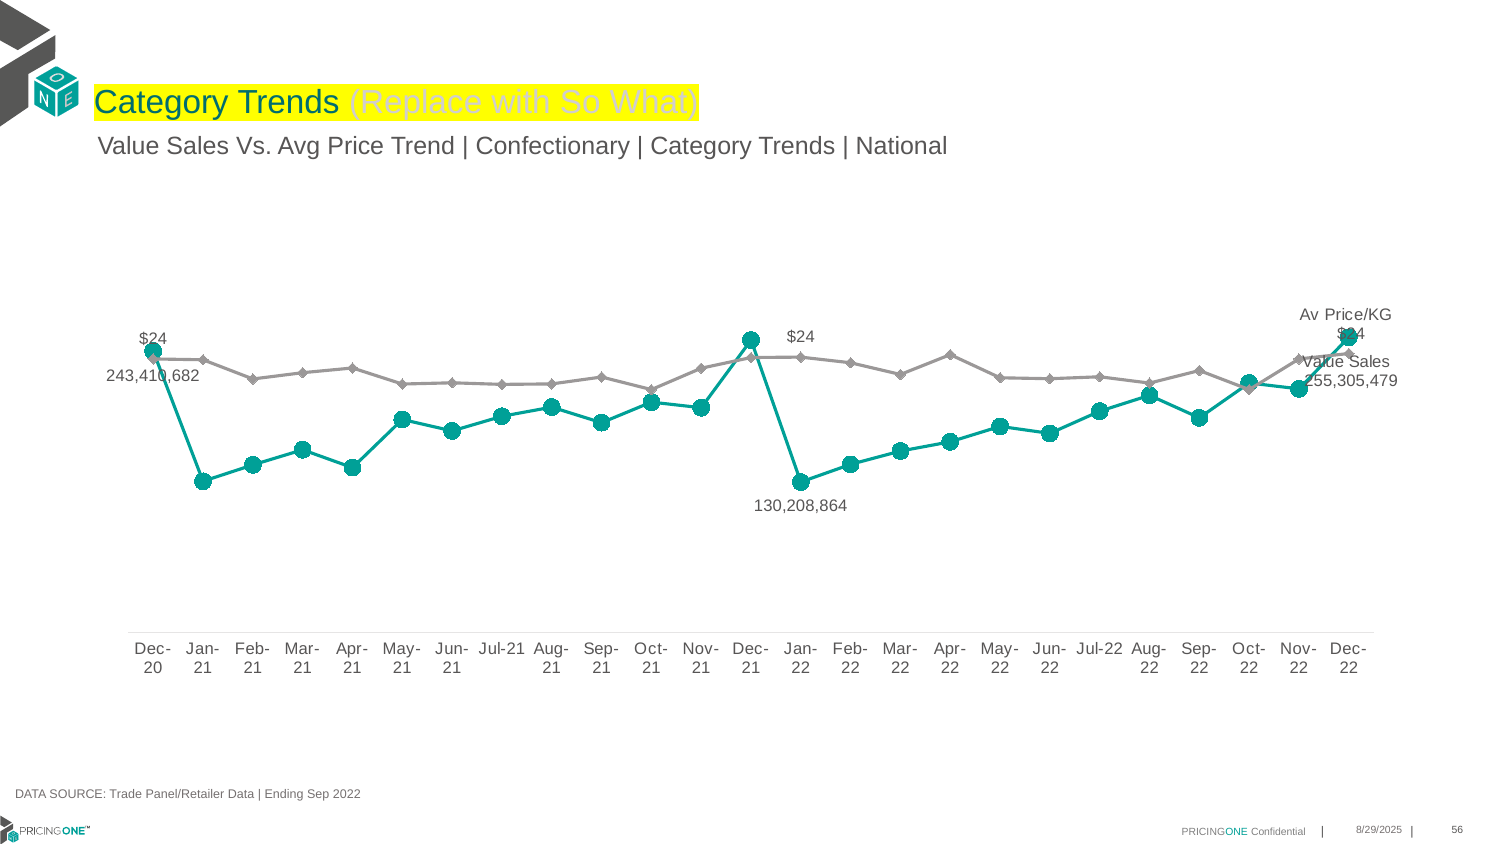

# Category Trends (Replace with So What)
Value Sales Vs. Avg Price Trend | Confectionary | Category Trends | National

### Chart

| Category | Value Sales | Av Price/KG |
|---|---|---|
DATA SOURCE: Trade Panel/Retailer Data | Ending Sep 2022

8/29/2025
56